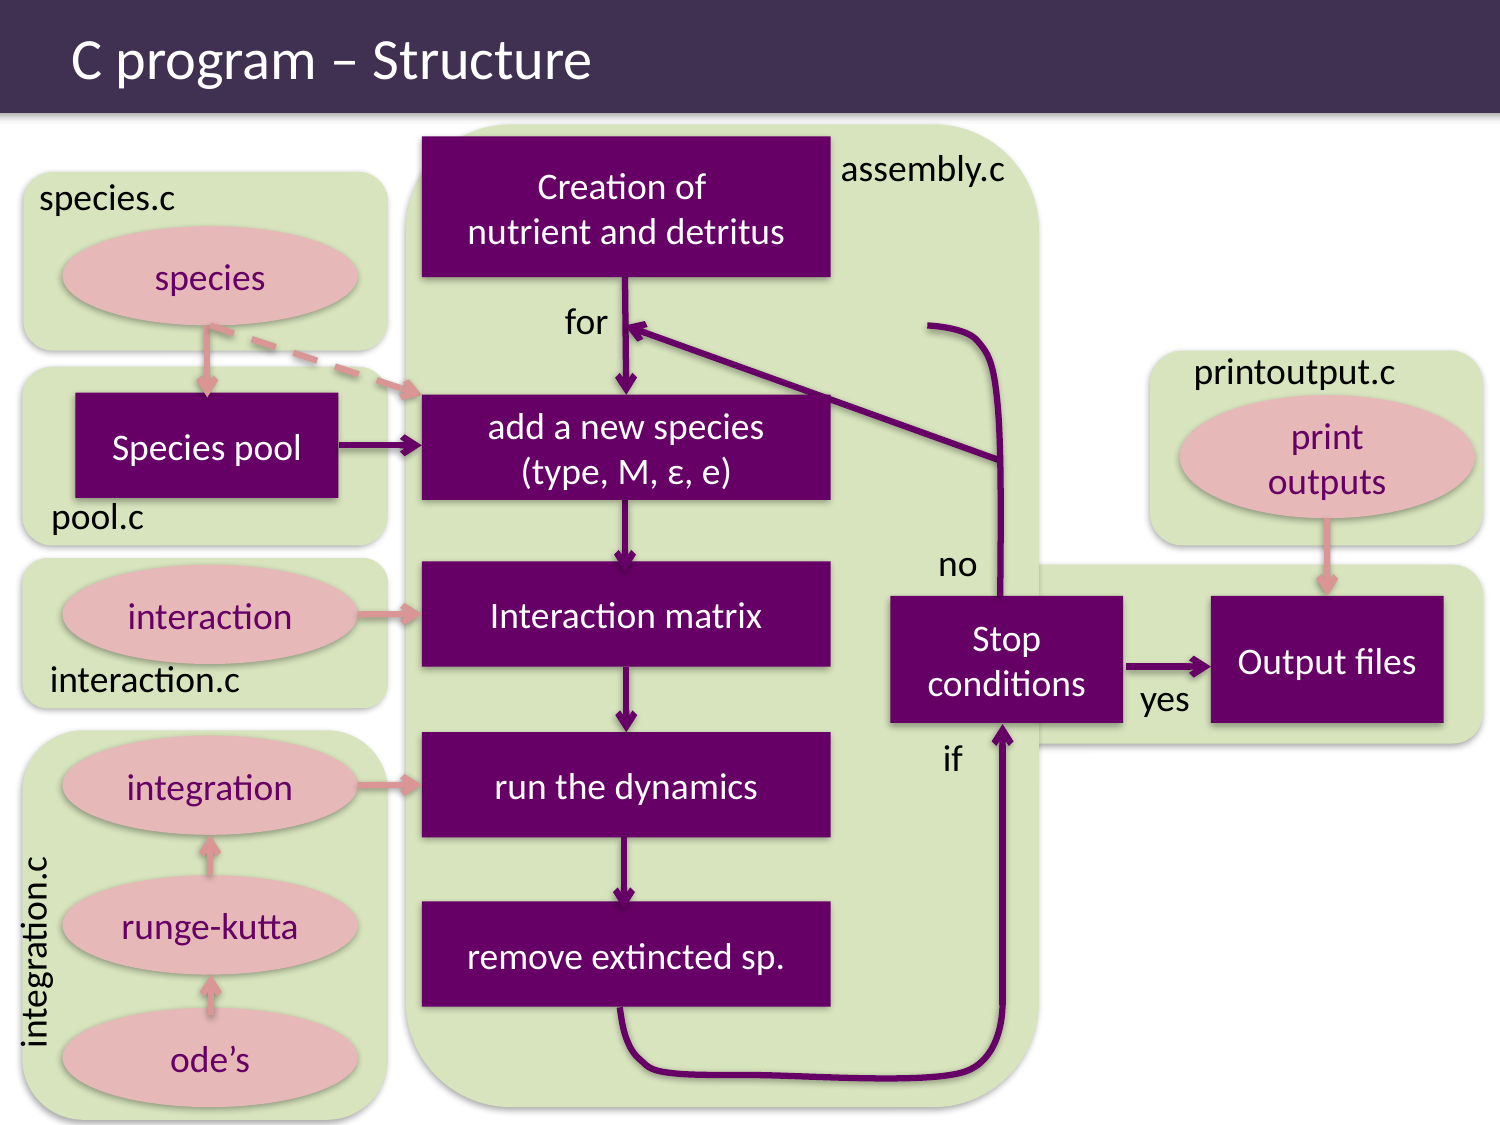

C program – Structure

Creation of
nutrient and detritus
assembly.c
species.c

species
for

printoutput.c

Species pool
add a new species
(type, M, ε, e)
print outputs
pool.c
no

Interaction matrix
interaction

Stop conditions
Output files
interaction.c
yes
if

run the dynamics
integration
runge-kutta
remove extincted sp.
integration.c

ode’s